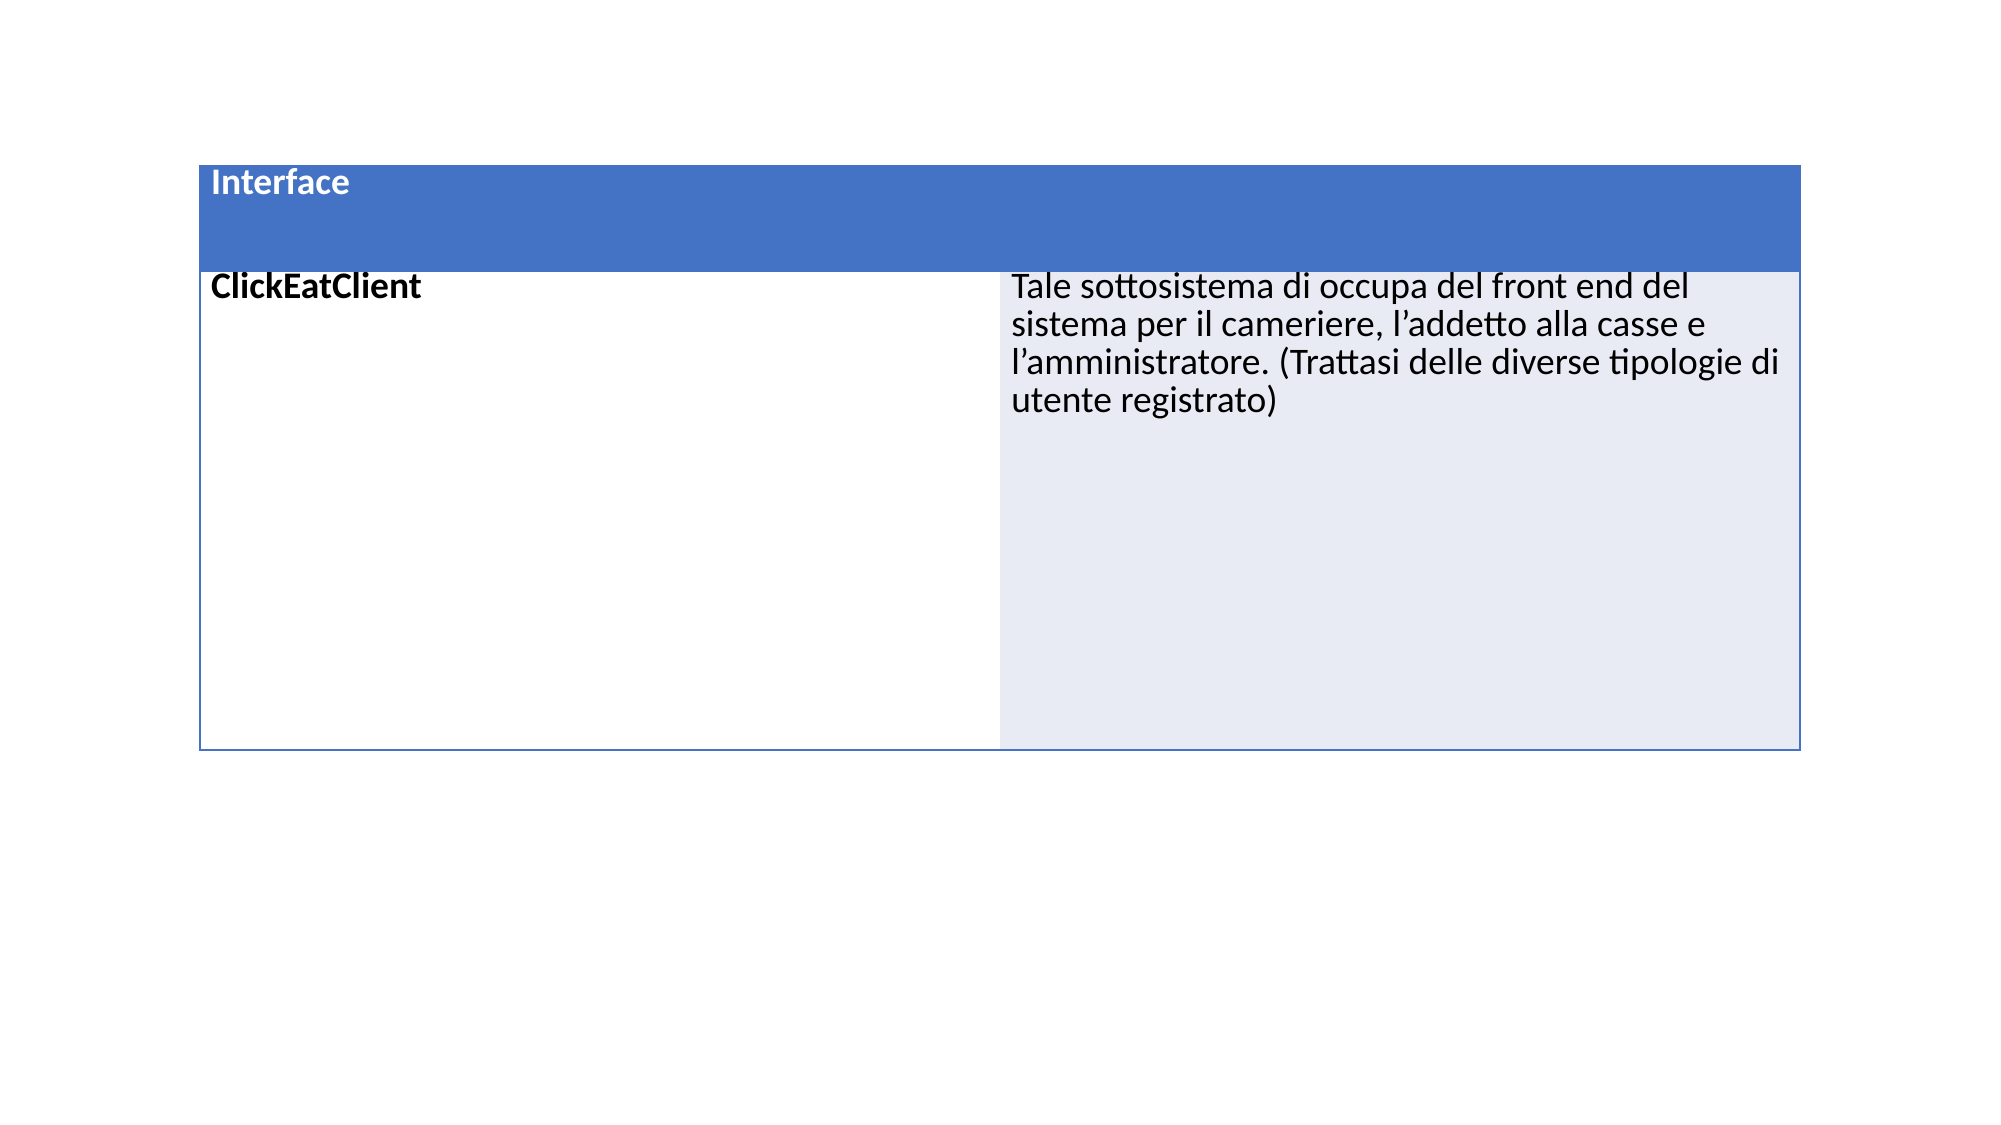

| Interface |  |
| --- | --- |
| ClickEatClient | Tale sottosistema di occupa del front end del sistema per il cameriere, l’addetto alla casse e l’amministratore. (Trattasi delle diverse tipologie di utente registrato) |